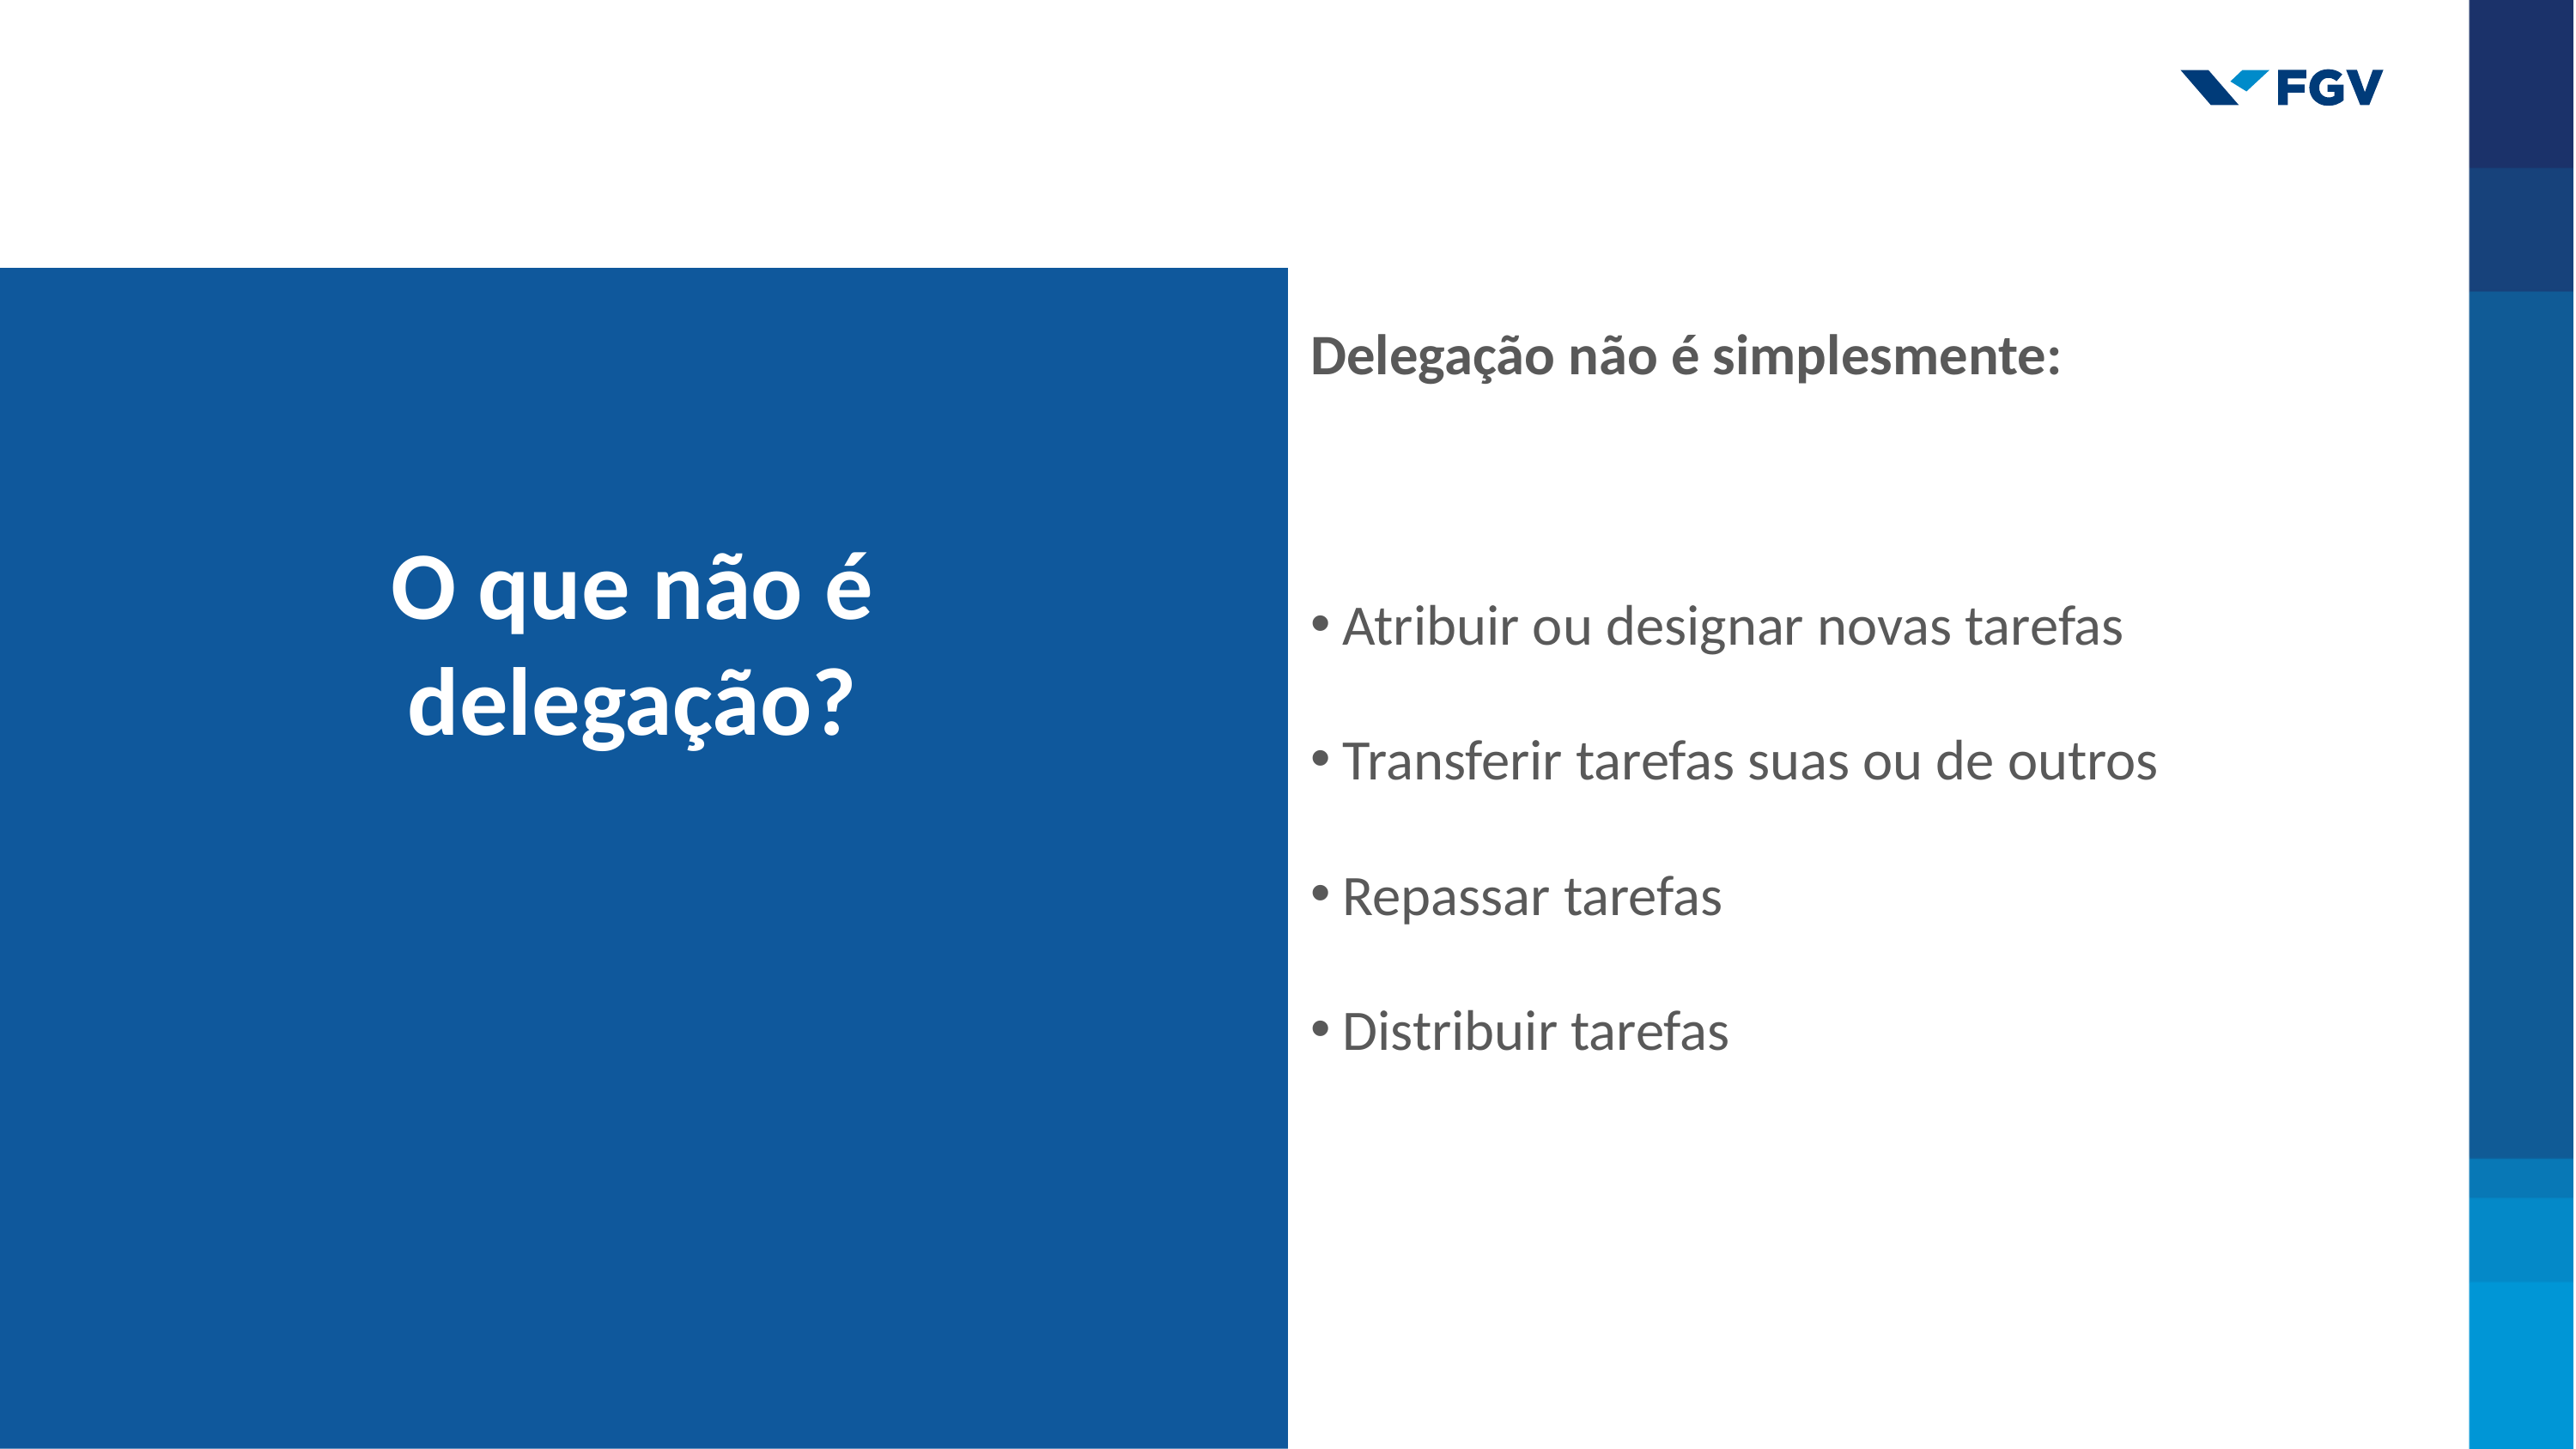

Delegação não é simplesmente:

Atribuir ou designar novas tarefas
Transferir tarefas suas ou de outros
Repassar tarefas
Distribuir tarefas

# O que não é delegação?